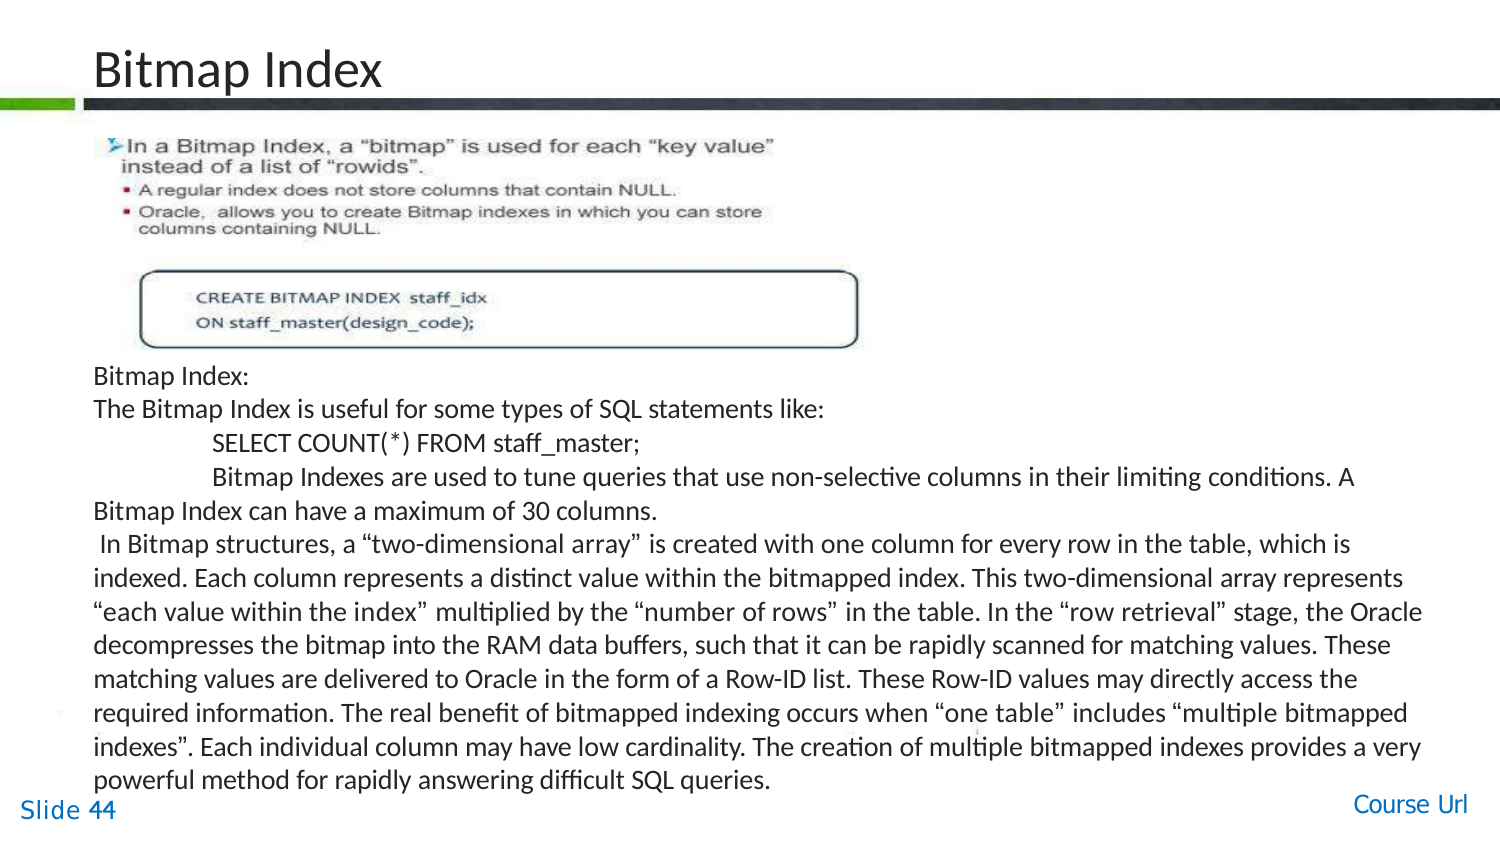

# Bitmap Index

Bitmap Index:
The Bitmap Index is useful for some types of SQL statements like:
SELECT COUNT(*) FROM staff_master;
Bitmap Indexes are used to tune queries that use non-selective columns in their limiting conditions. A  Bitmap Index can have a maximum of 30 columns.
In Bitmap structures, a “two-dimensional array” is created with one column for every row in the table, which is  indexed. Each column represents a distinct value within the bitmapped index. This two-dimensional array represents  “each value within the index” multiplied by the “number of rows” in the table. In the “row retrieval” stage, the Oracle  decompresses the bitmap into the RAM data buffers, such that it can be rapidly scanned for matching values. These  matching values are delivered to Oracle in the form of a Row-ID list. These Row-ID values may directly access the  required information. The real benefit of bitmapped indexing occurs when “one table” includes “multiple bitmapped  indexes”. Each individual column may have low cardinality. The creation of multiple bitmapped indexes provides a very  powerful method for rapidly answering difficult SQL queries.
Course Url
Slide 44